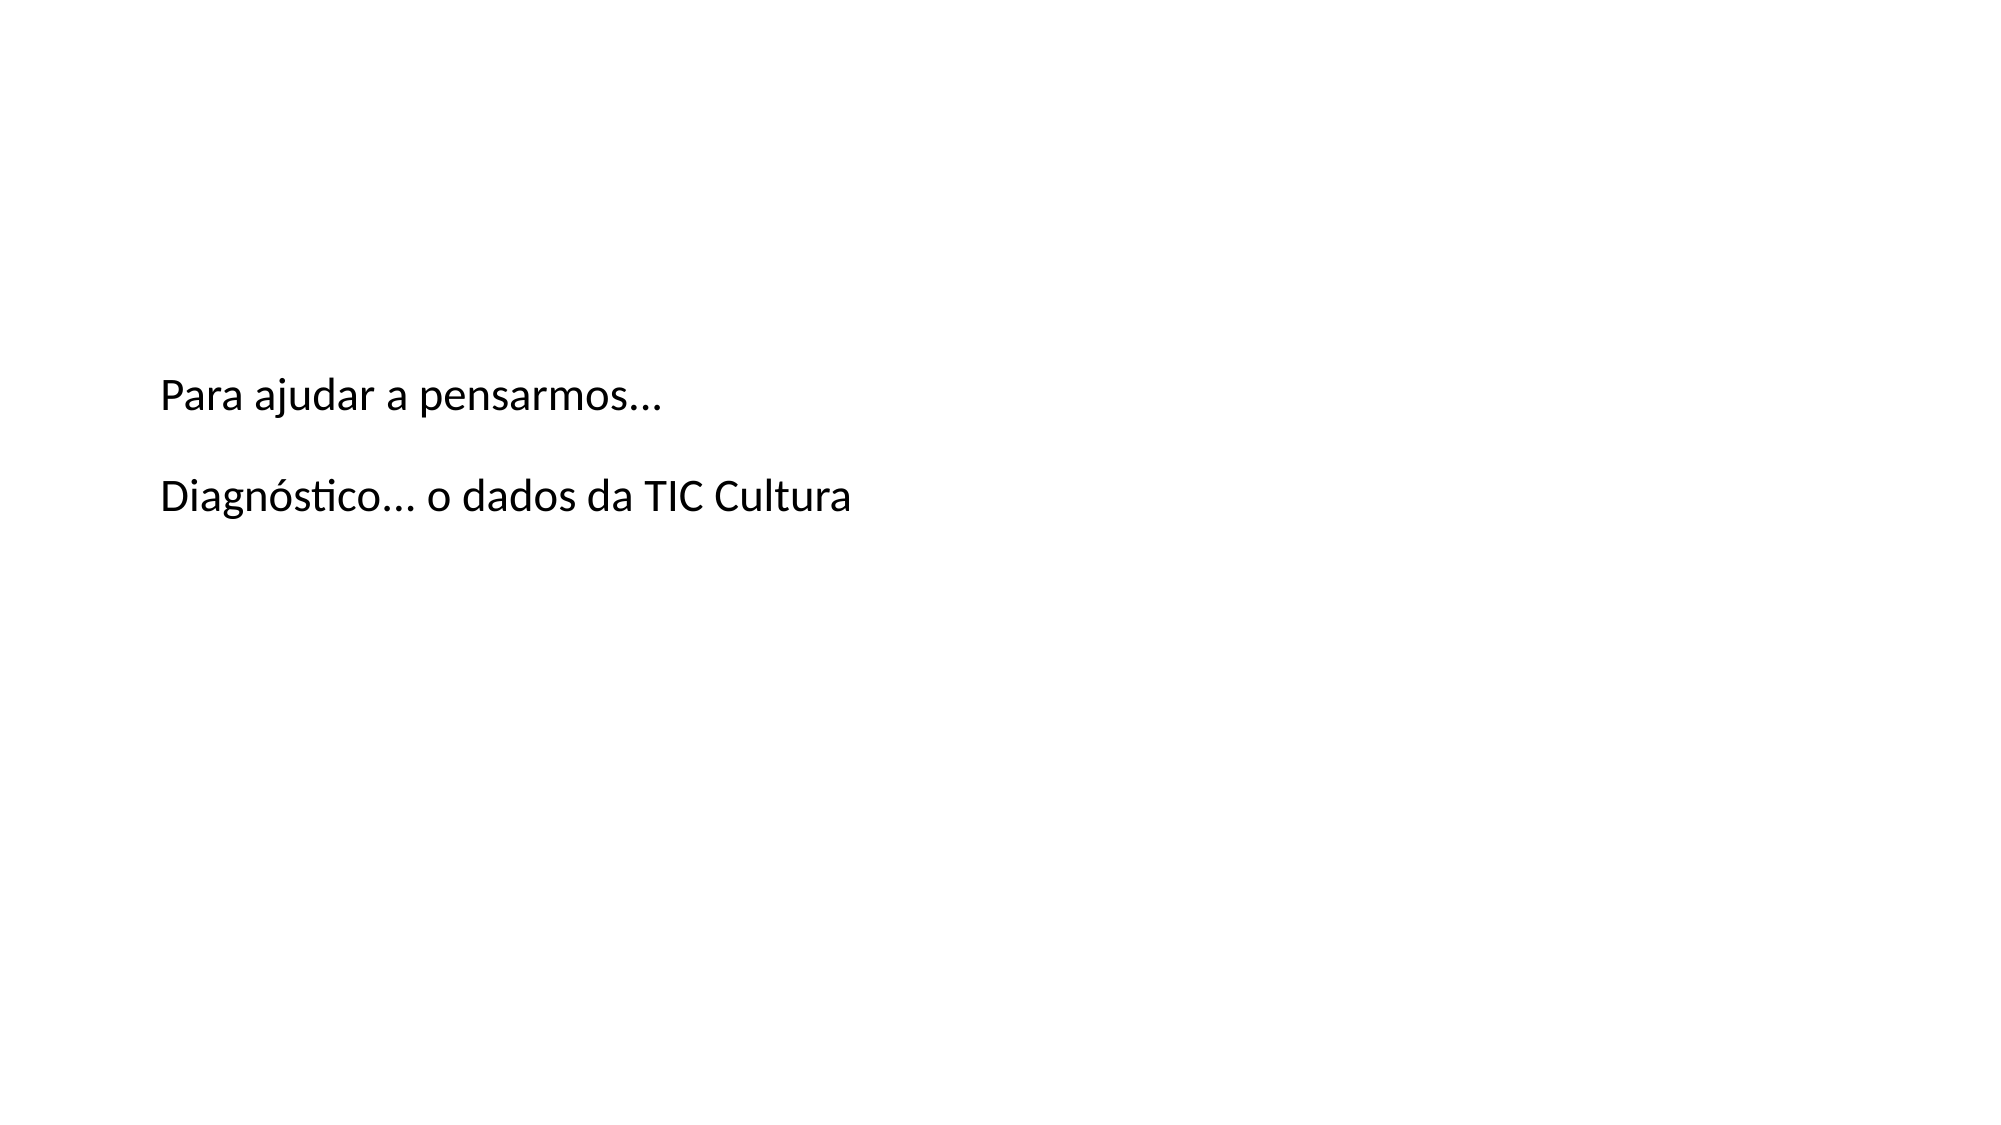

# Para ajudar a pensarmos... Diagnóstico... o dados da TIC Cultura